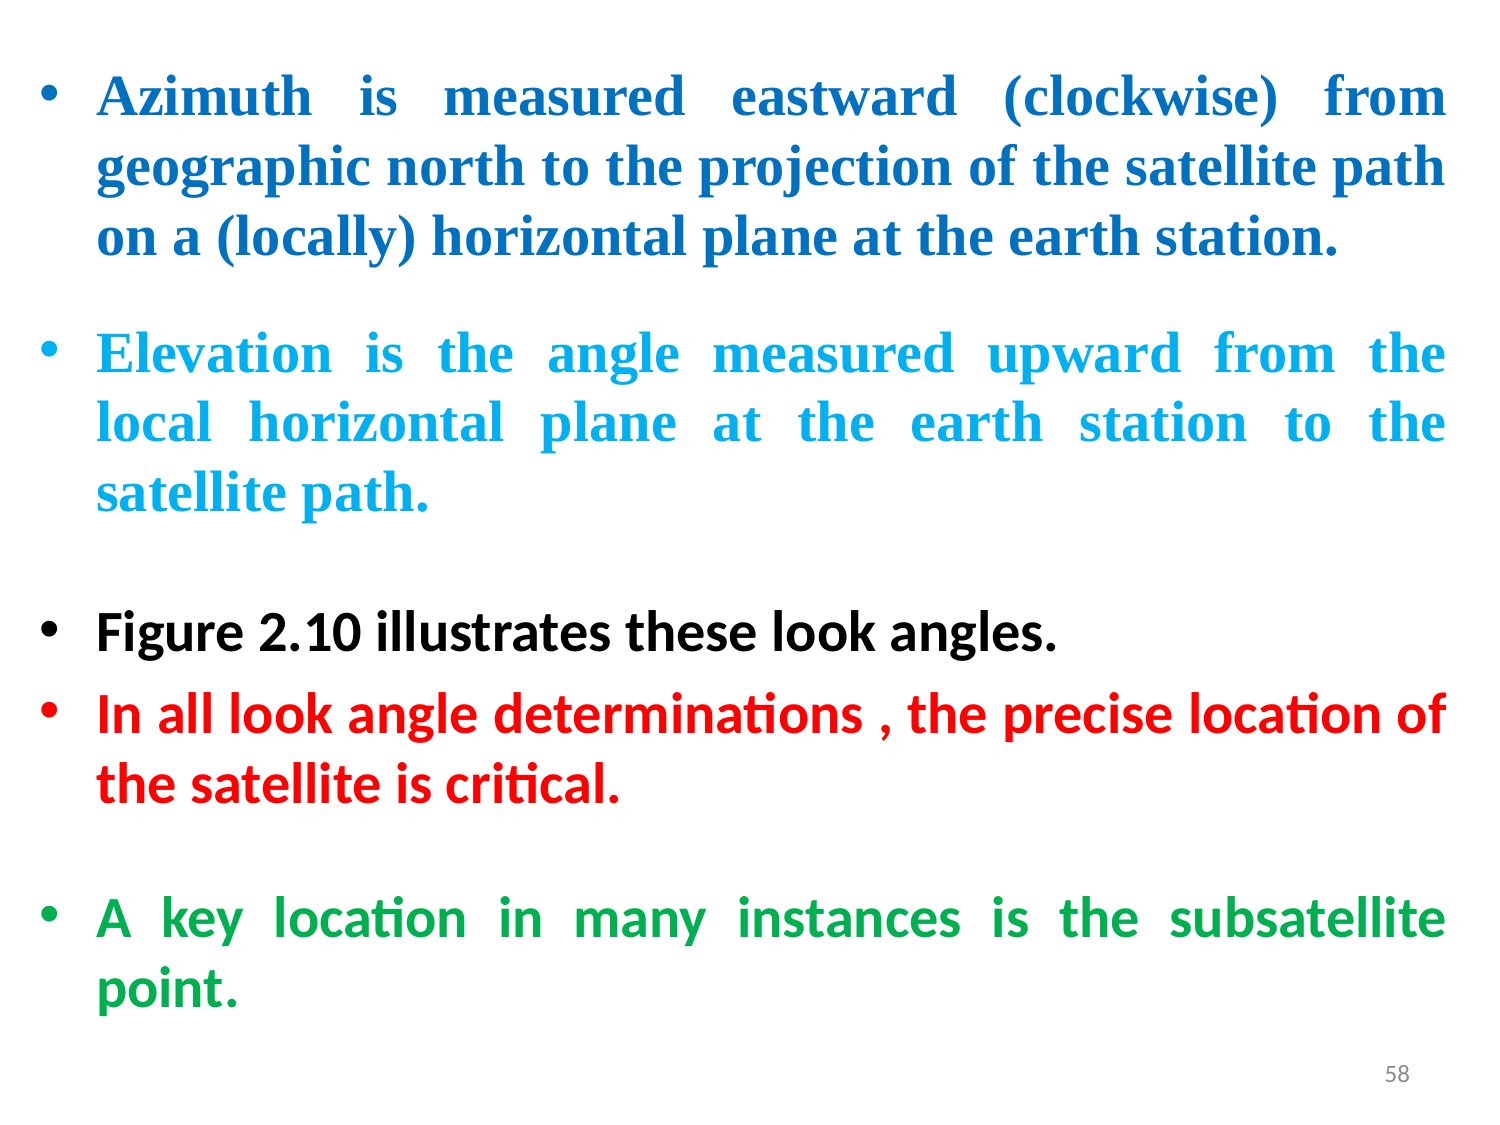

Azimuth is measured eastward (clockwise) from geographic north to the projection of the satellite path on a (locally) horizontal plane at the earth station.

Elevation is the angle measured upward from the local horizontal plane at the earth station to the satellite path.

Figure 2.10 illustrates these look angles.
In all look angle determinations , the precise location of the satellite is critical.

A key location in many instances is the subsatellite point.
58